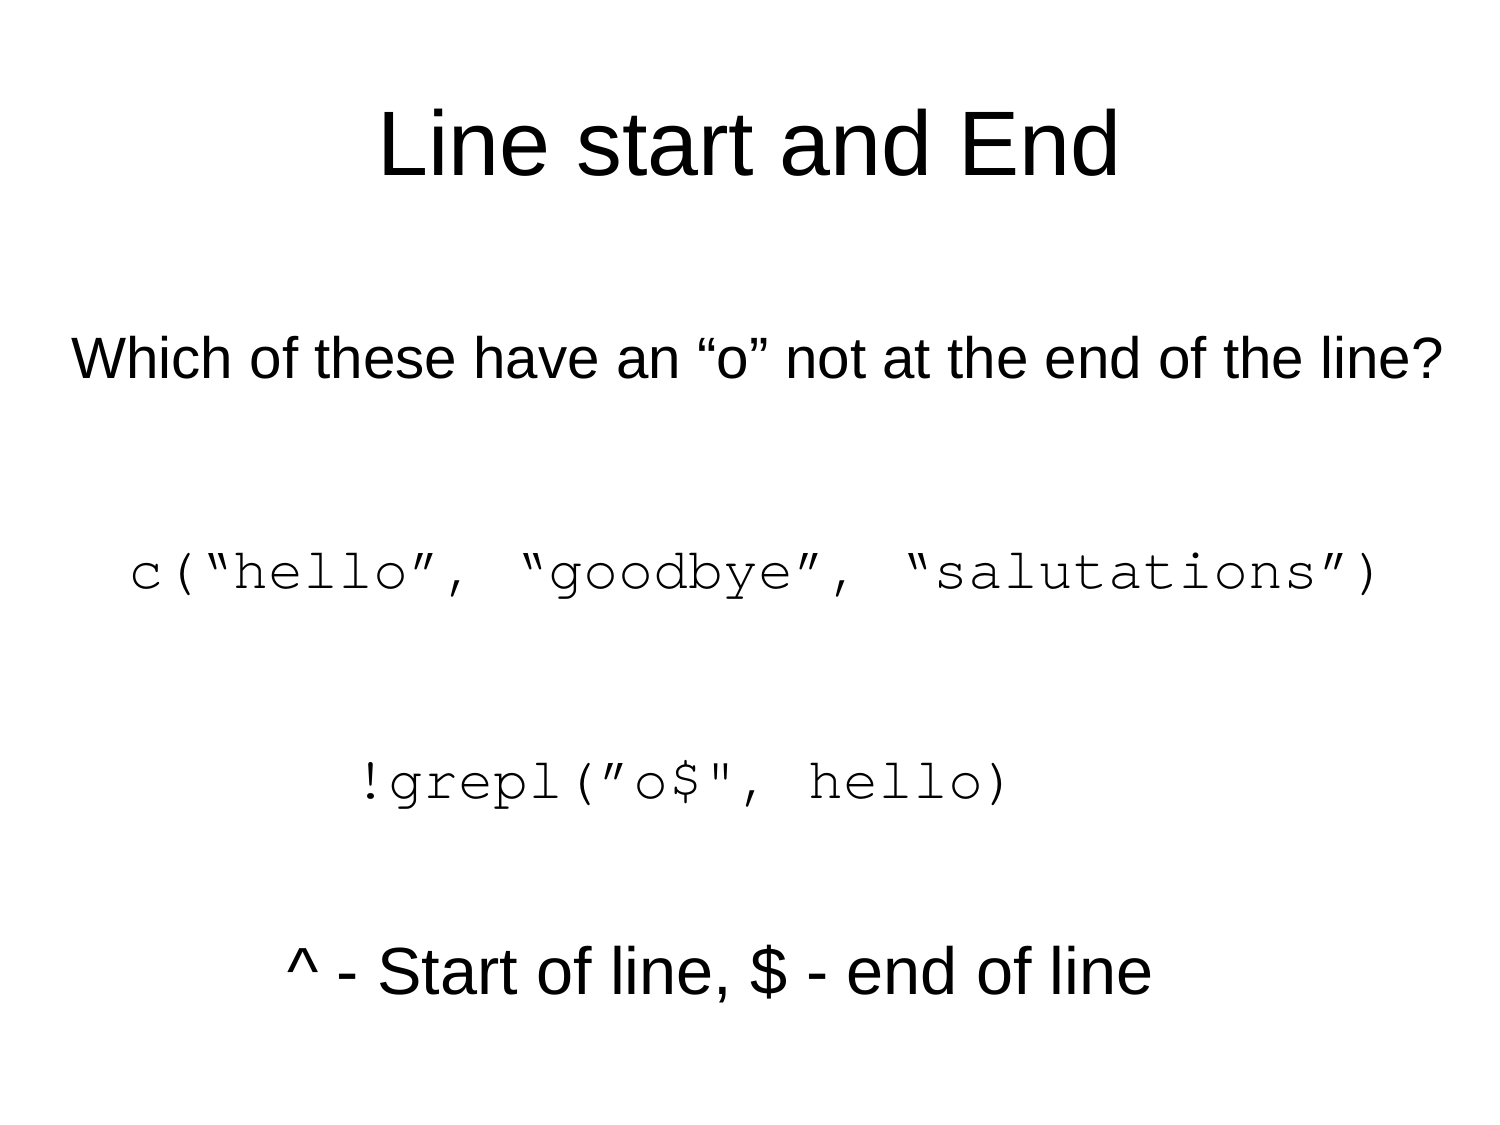

# Line start and End
Which of these have an “o” not at the end of the line?

c(“hello”, “goodbye”, “salutations”)
!grepl(”o$", hello)
^ - Start of line, $ - end of line